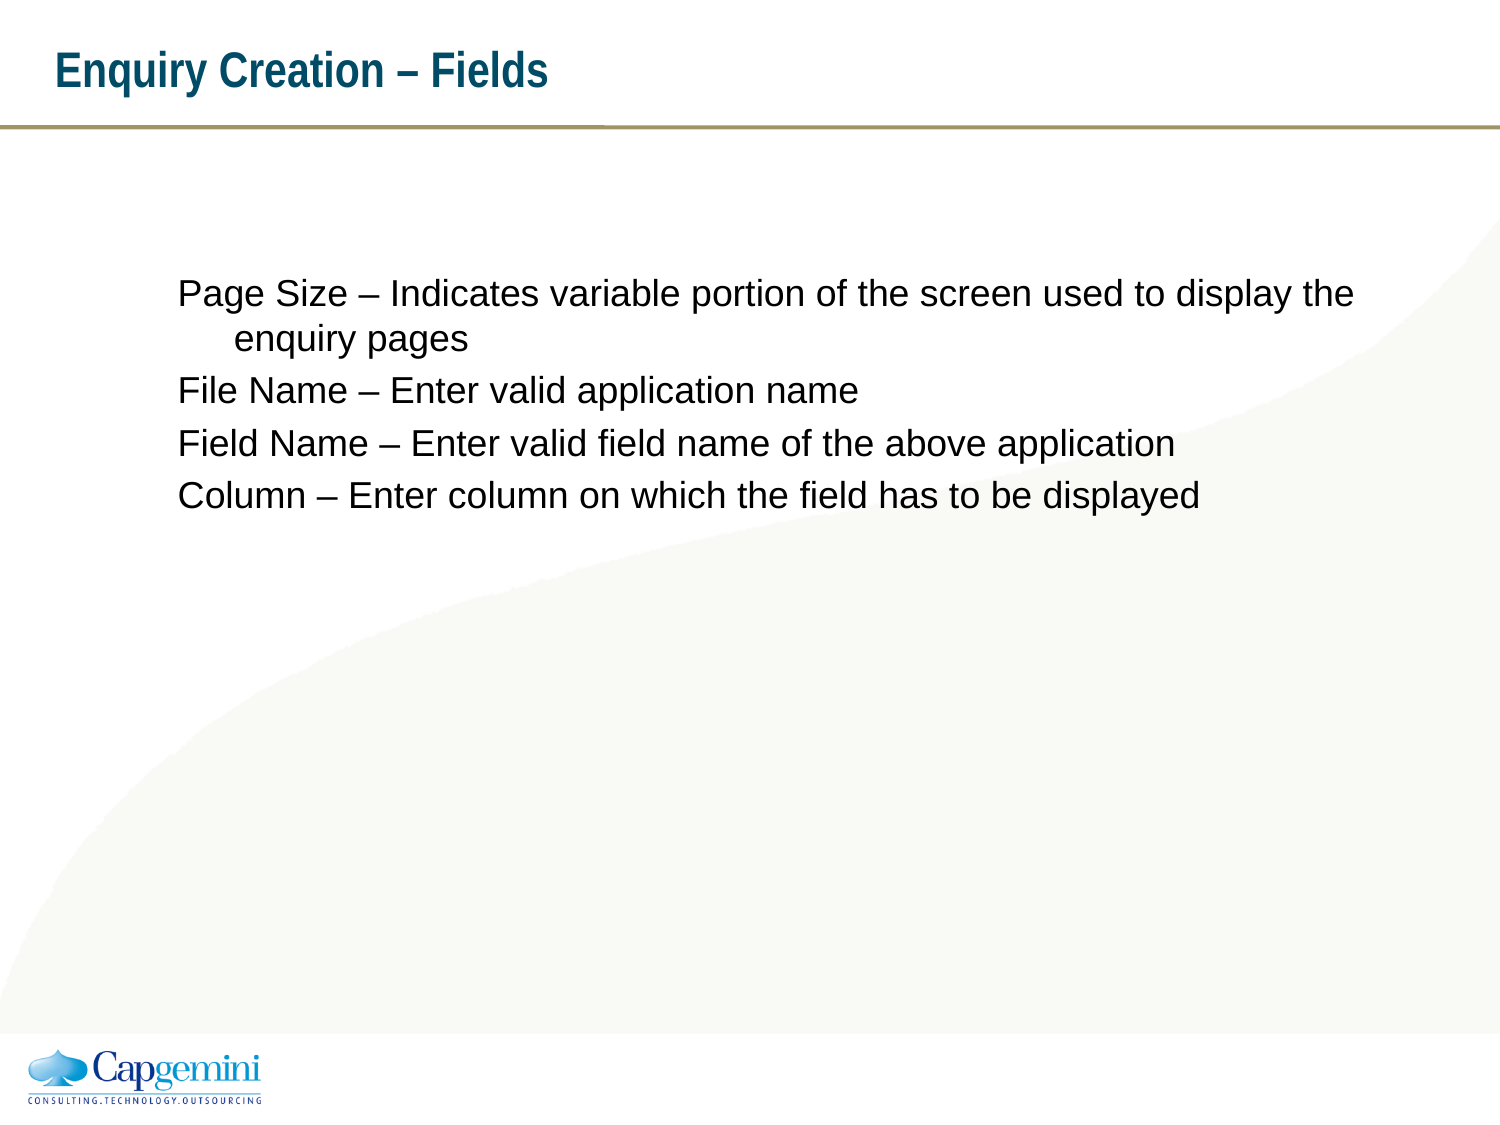

# Enquiry Creation – Fields
Page Size – Indicates variable portion of the screen used to display the enquiry pages
File Name – Enter valid application name
Field Name – Enter valid field name of the above application
Column – Enter column on which the field has to be displayed